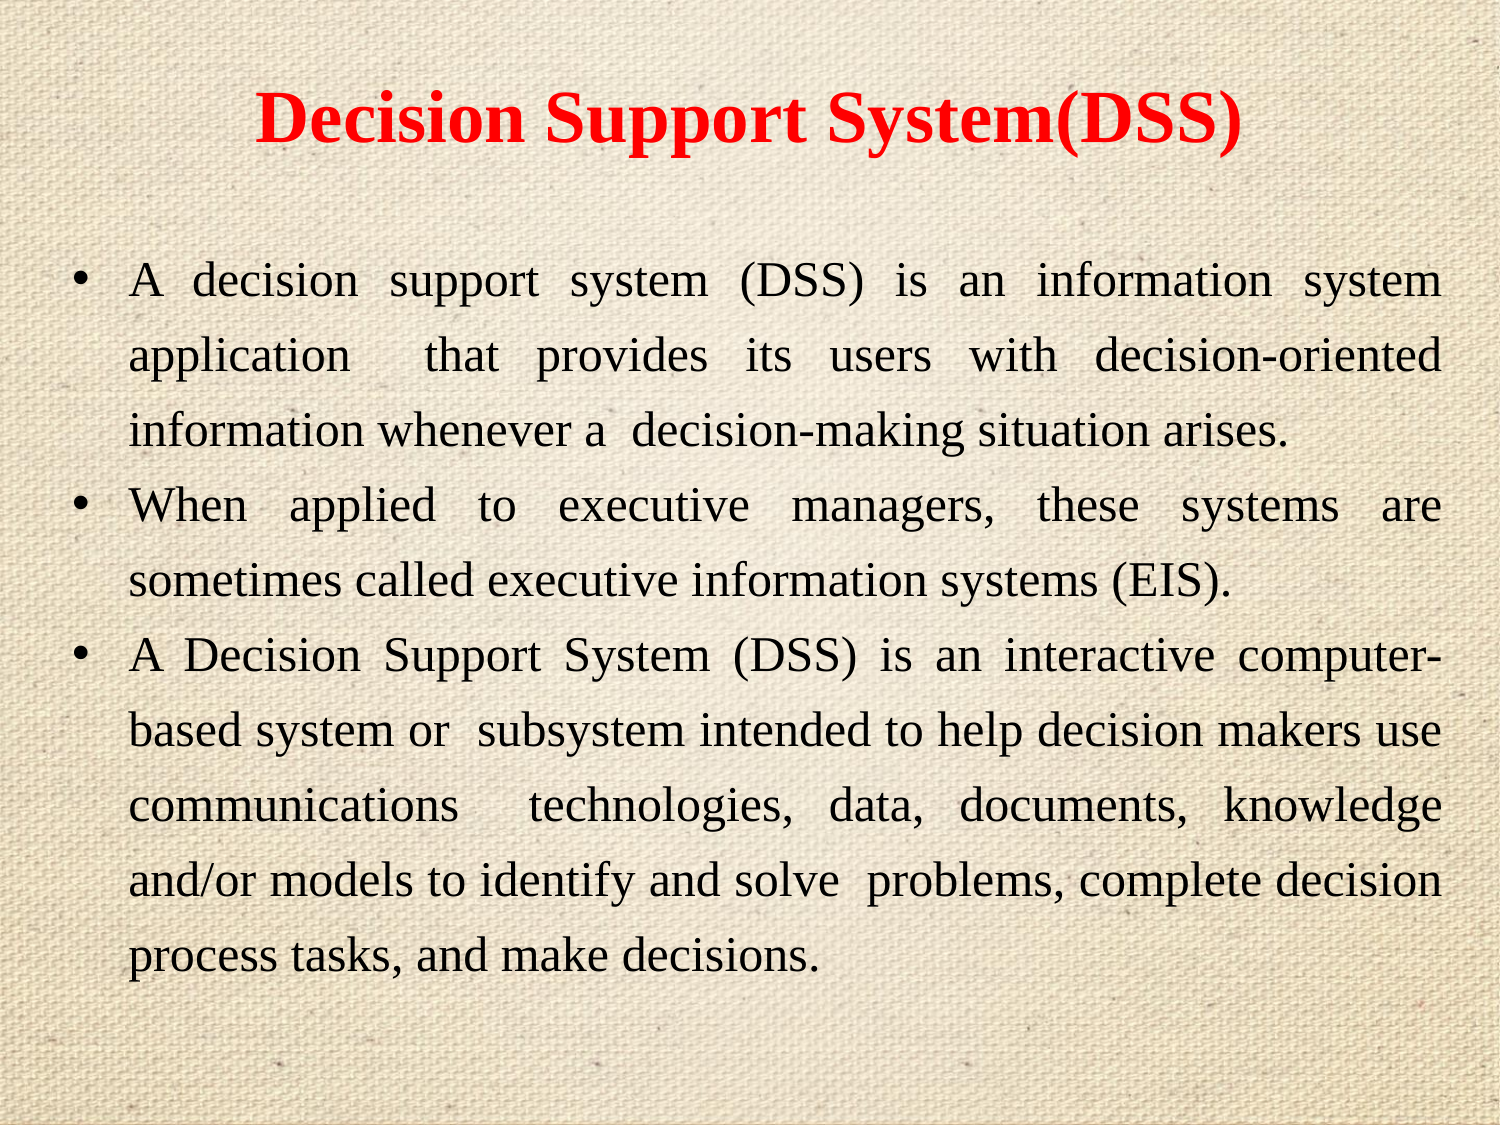

# Decision Support System(DSS)
A decision support system (DSS) is an information system application  that provides its users with decision-oriented information whenever a  decision-making situation arises.
When applied to executive managers, these systems are sometimes called executive information systems (EIS).
A Decision Support System (DSS) is an interactive computer-based system or  subsystem intended to help decision makers use communications  technologies, data, documents, knowledge and/or models to identify and solve  problems, complete decision process tasks, and make decisions.